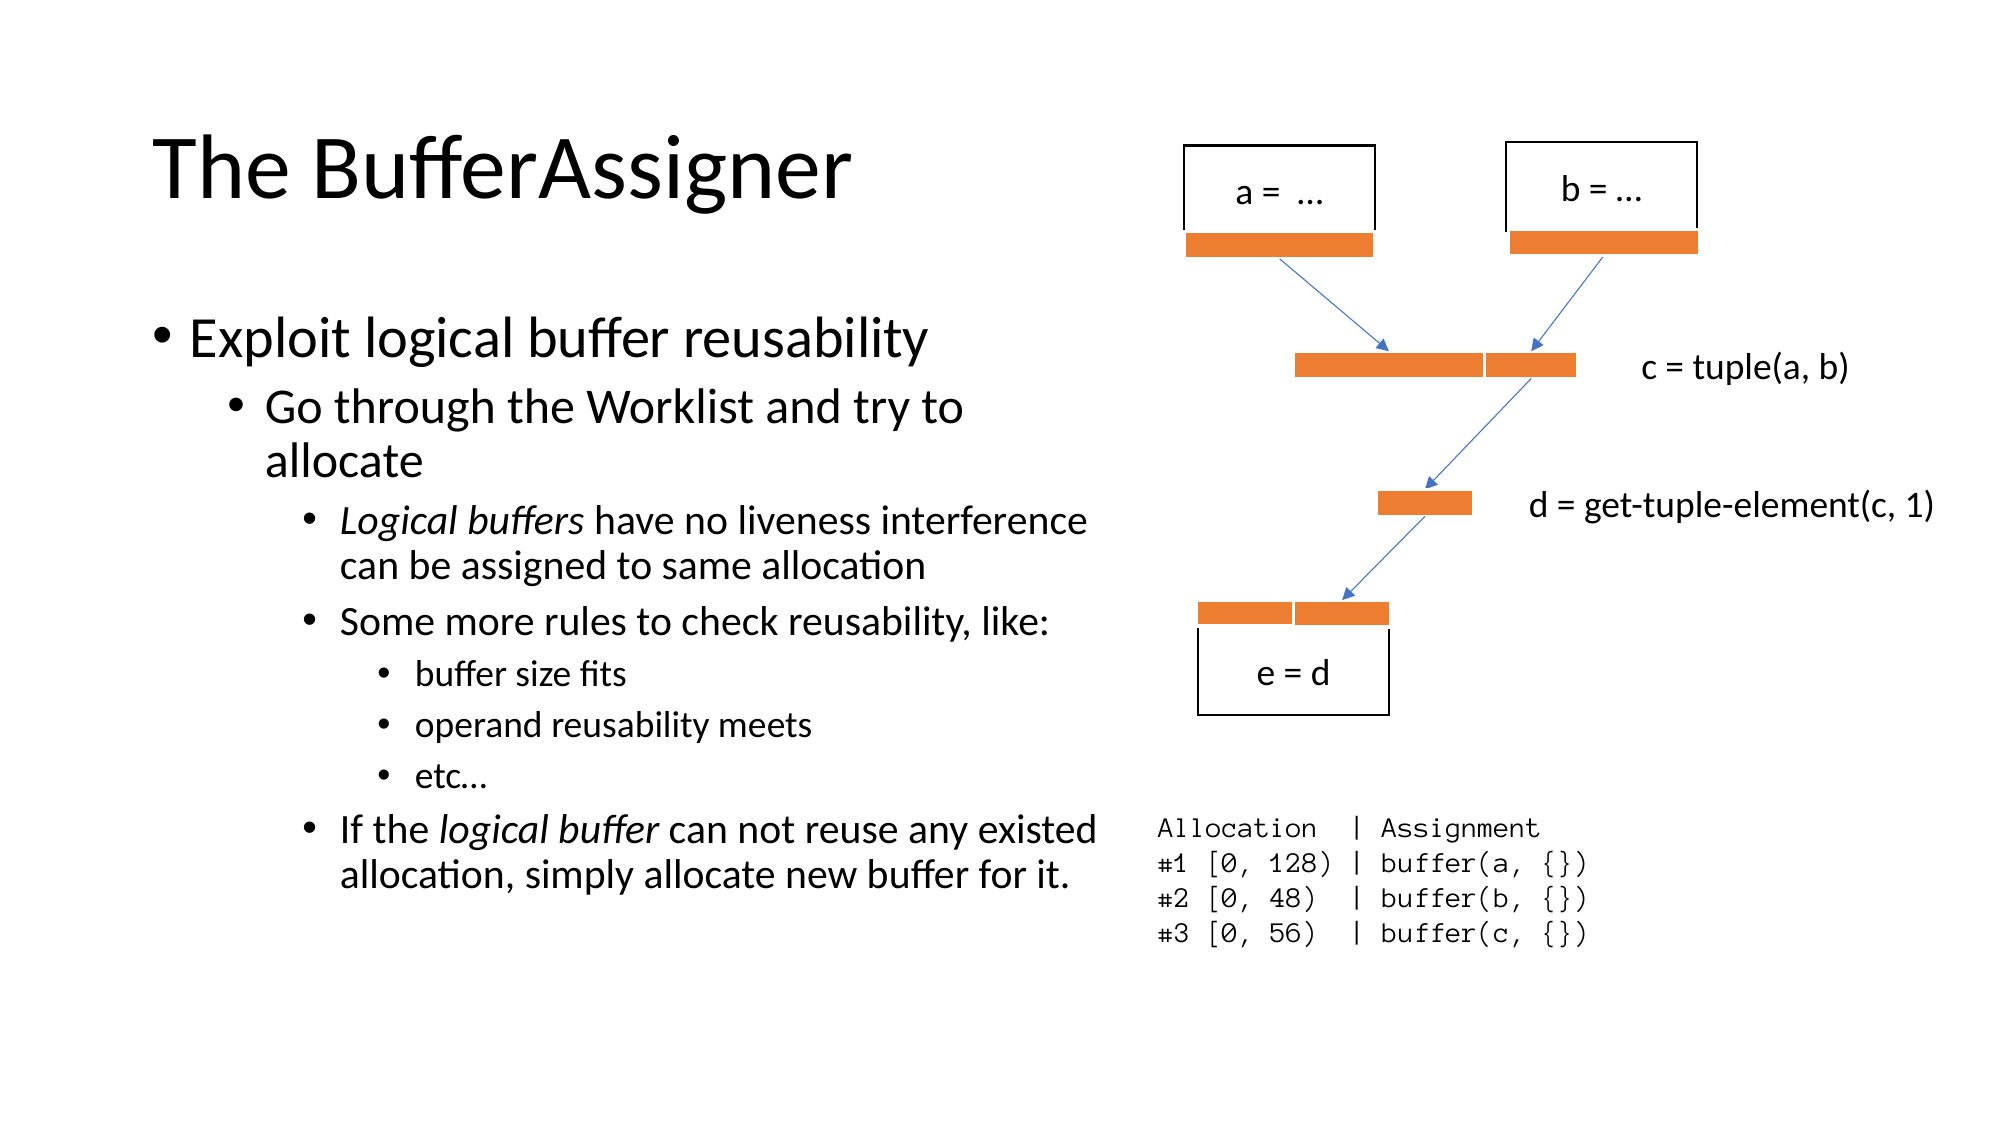

# The BufferAssigner
b = …
a =  …

Exploit logical buffer reusability
Go through the Worklist and try to allocate
Logical buffers have no liveness interference can be assigned to same allocation
Some more rules to check reusability, like:
buffer size fits
operand reusability meets
etc…
If the logical buffer can not reuse any existed allocation, simply allocate new buffer for it.

c = tuple(a, b)

d = get-tuple-element(c, 1)

e = d
Allocation  | Assignment
#1 [0, 128) | buffer(a, {})
#2 [0, 48)  | buffer(b, {})
#3 [0, 56)  | buffer(c, {})